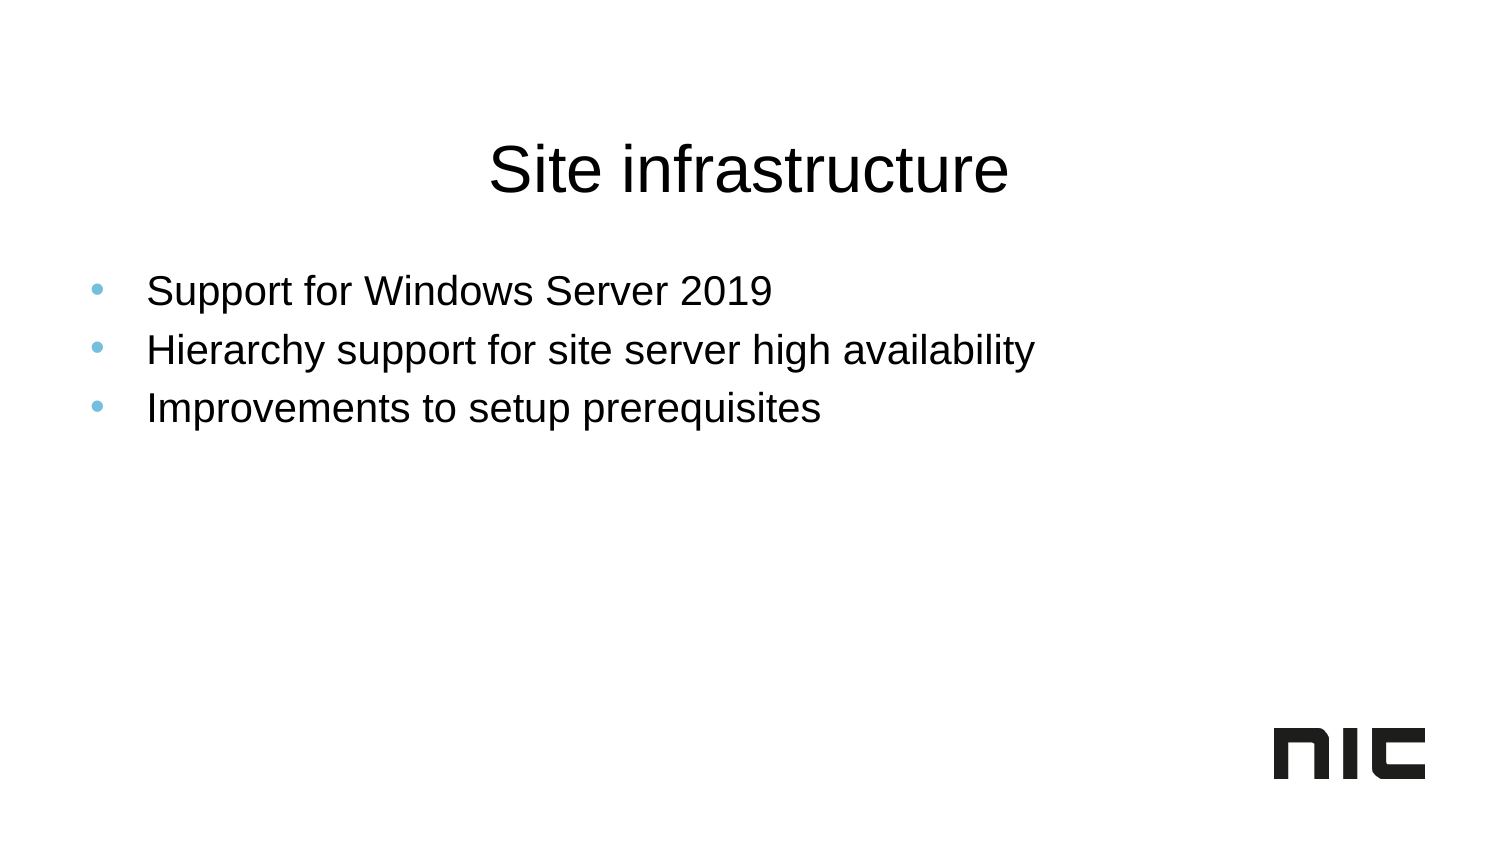

# Site infrastructure
Support for Windows Server 2019
Hierarchy support for site server high availability
Improvements to setup prerequisites